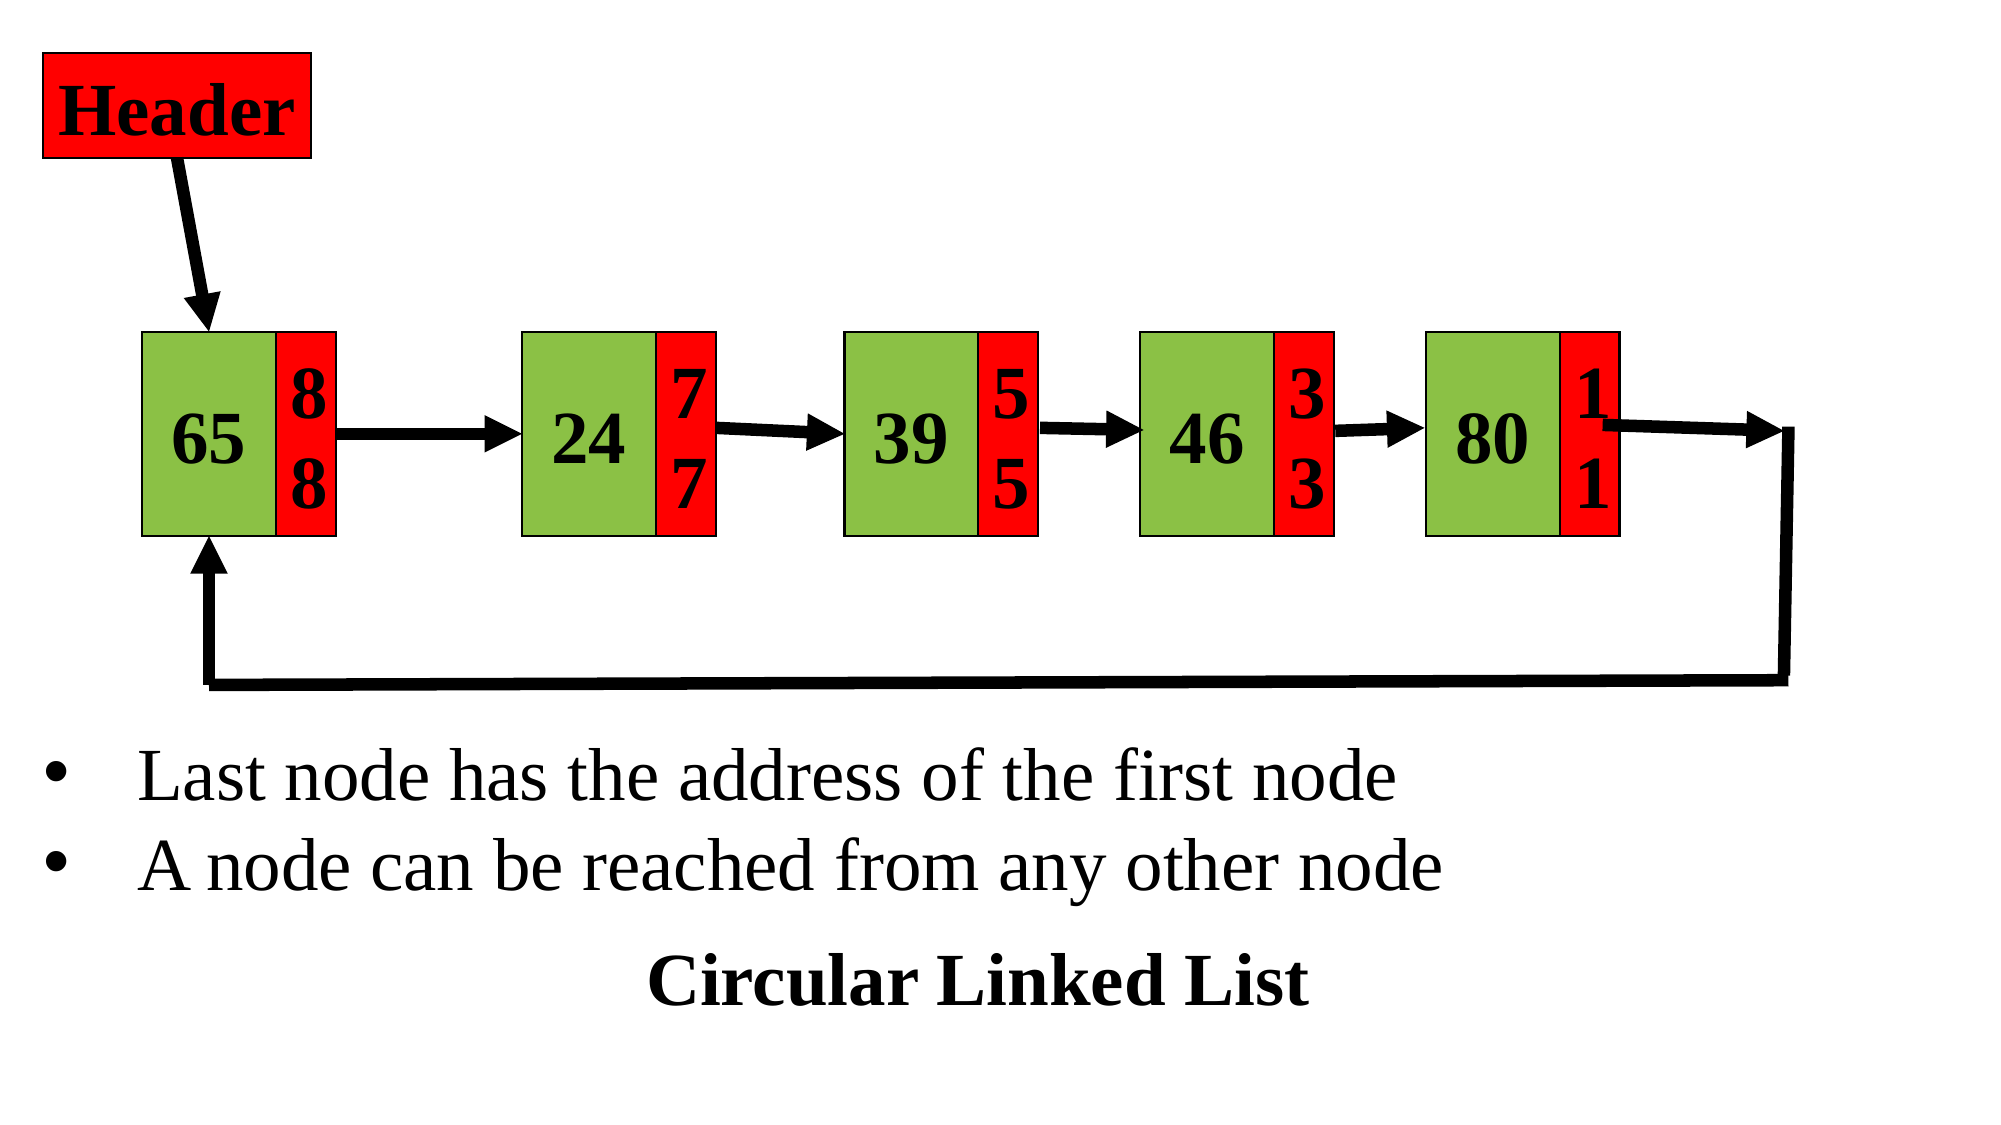

Header
65
88
24
77
39
55
46
33
80
11
Last node has the address of the first node
A node can be reached from any other node
Circular Linked List